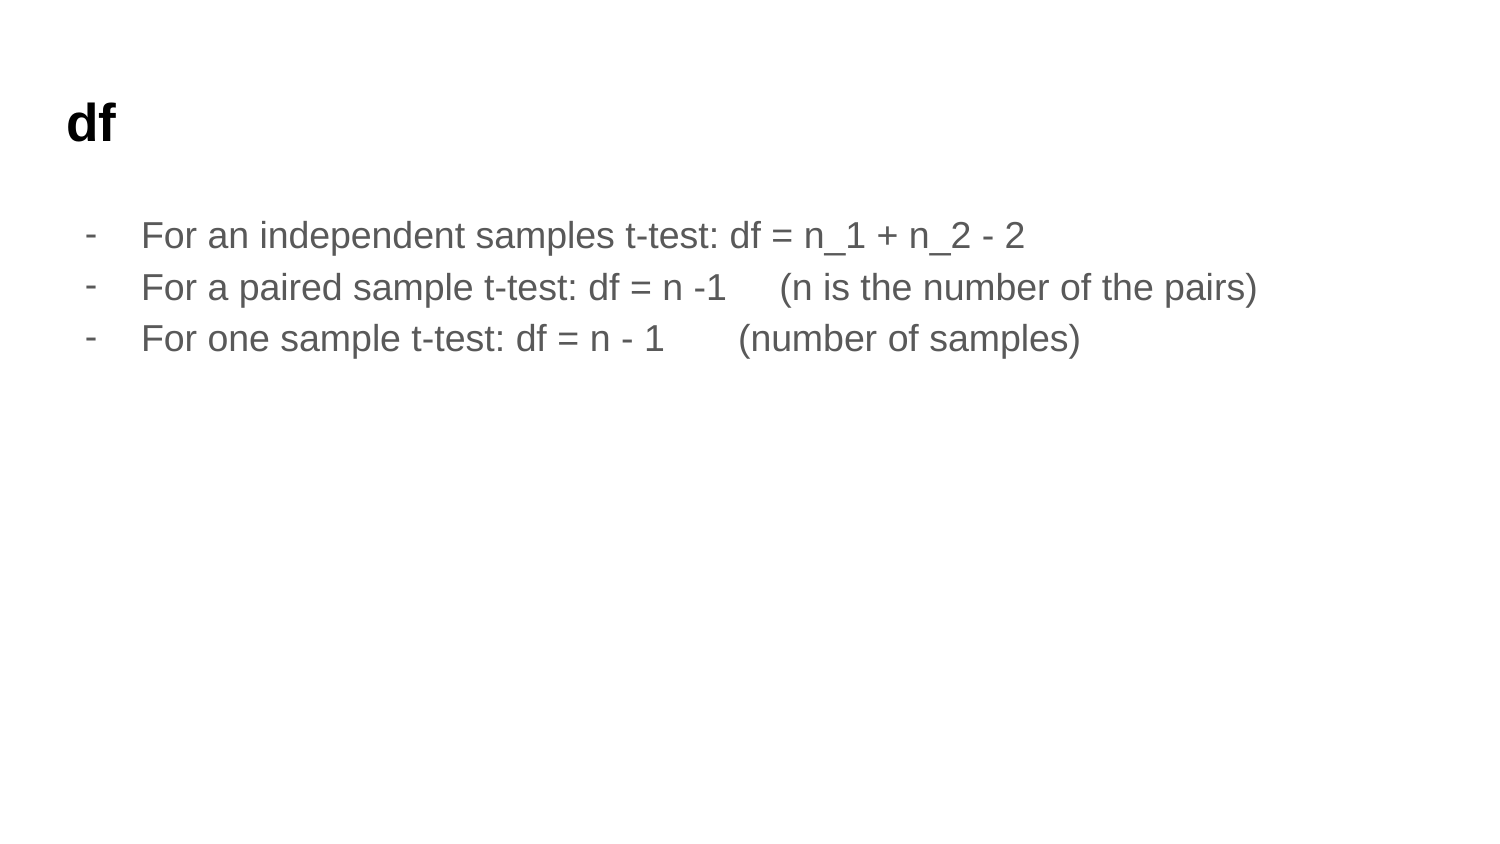

# df
For an independent samples t-test: df = n_1 + n_2 - 2
For a paired sample t-test: df = n -1     (n is the number of the pairs)
For one sample t-test: df = n - 1       (number of samples)